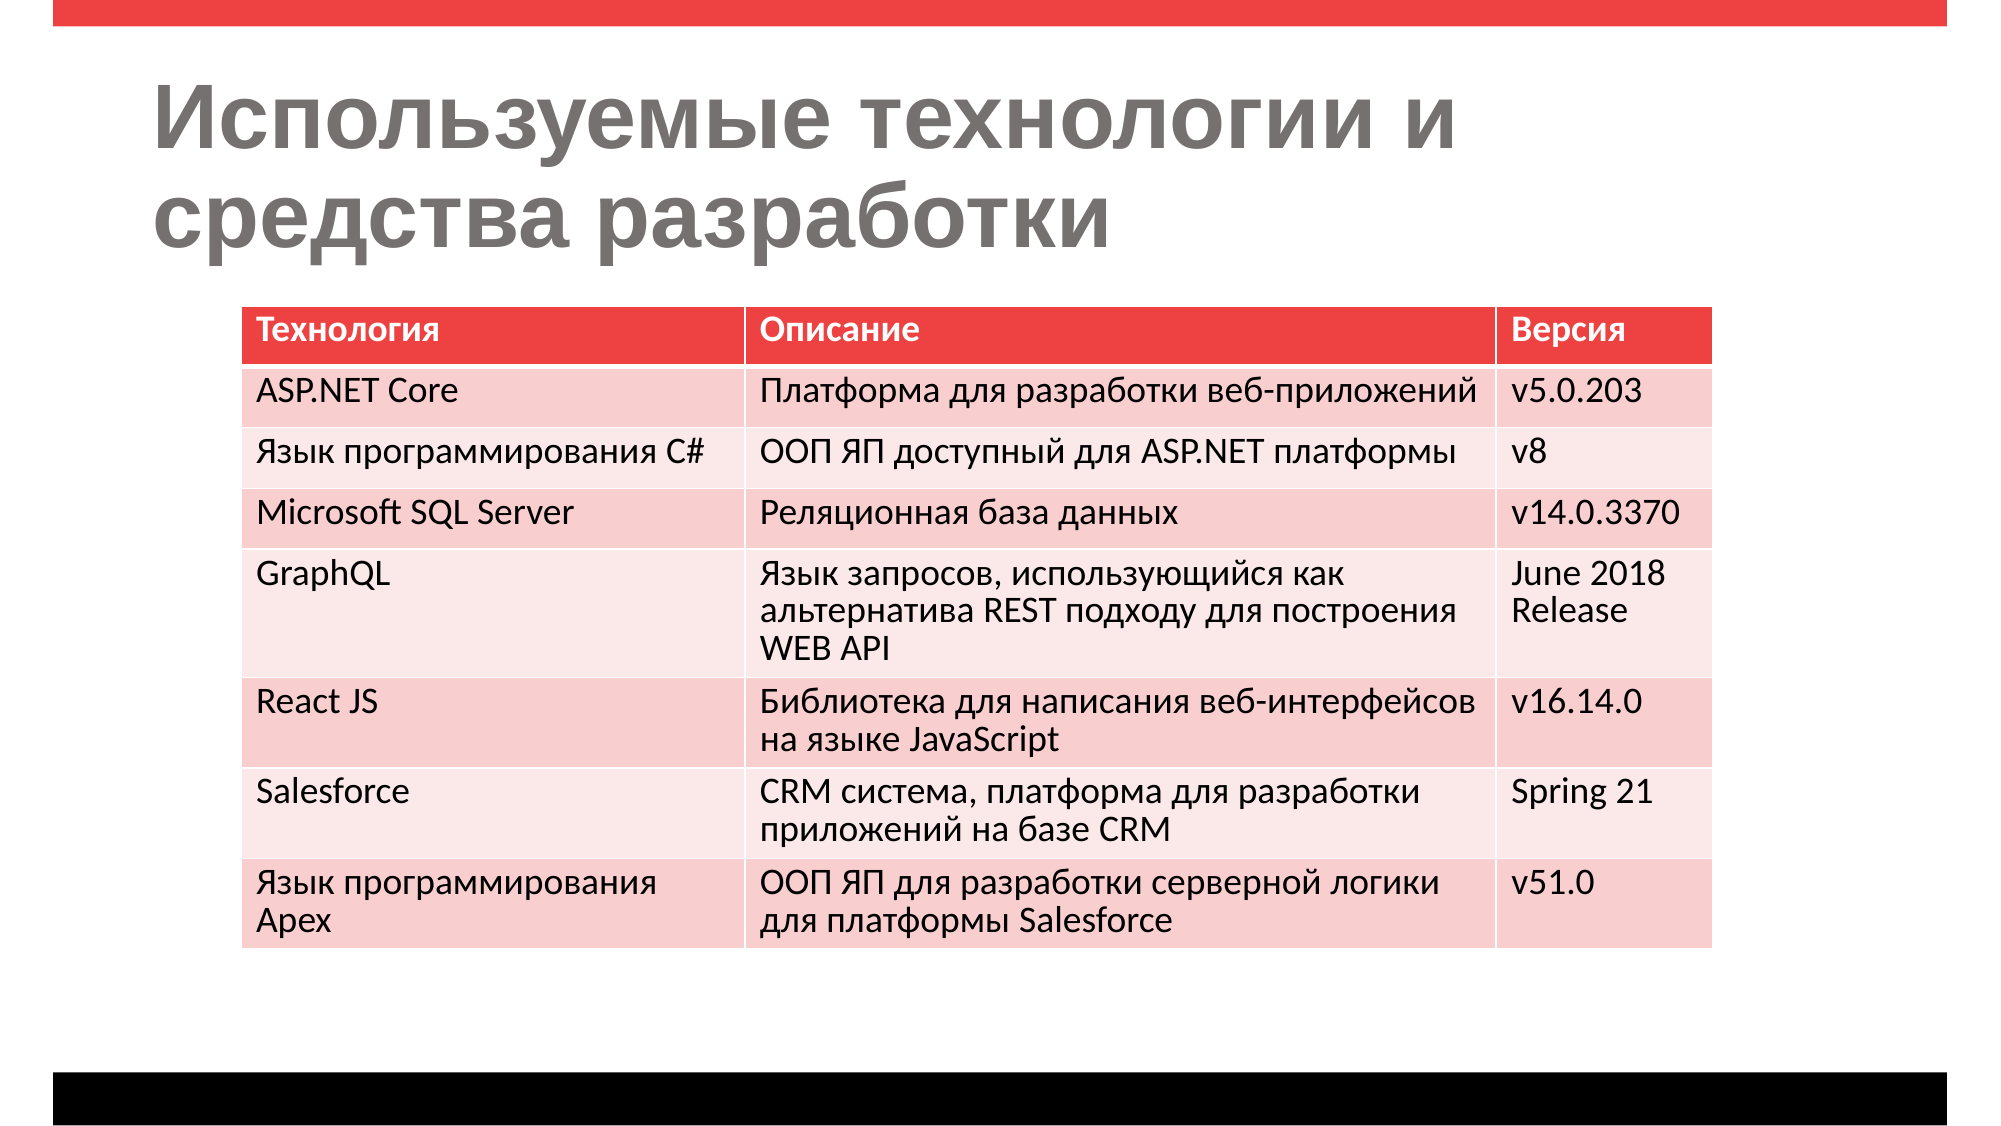

# Используемые технологии и средства разработки
| Технология | Описание | Версия |
| --- | --- | --- |
| ASP.NET Core | Платформа для разработки веб-приложений | v5.0.203 |
| Язык программирования C# | ООП ЯП доступный для ASP.NET платформы | v8 |
| Microsoft SQL Server | Реляционная база данных | v14.0.3370 |
| GraphQL | Язык запросов, использующийся как альтернатива REST подходу для построения WEB API | June 2018 Release |
| React JS | Библиотека для написания веб-интерфейсов на языке JavaScript | v16.14.0 |
| Salesforce | CRM система, платформа для разработки приложений на базе CRM | Spring 21 |
| Язык программирования Apex | ООП ЯП для разработки серверной логики для платформы Salesforce | v51.0 |